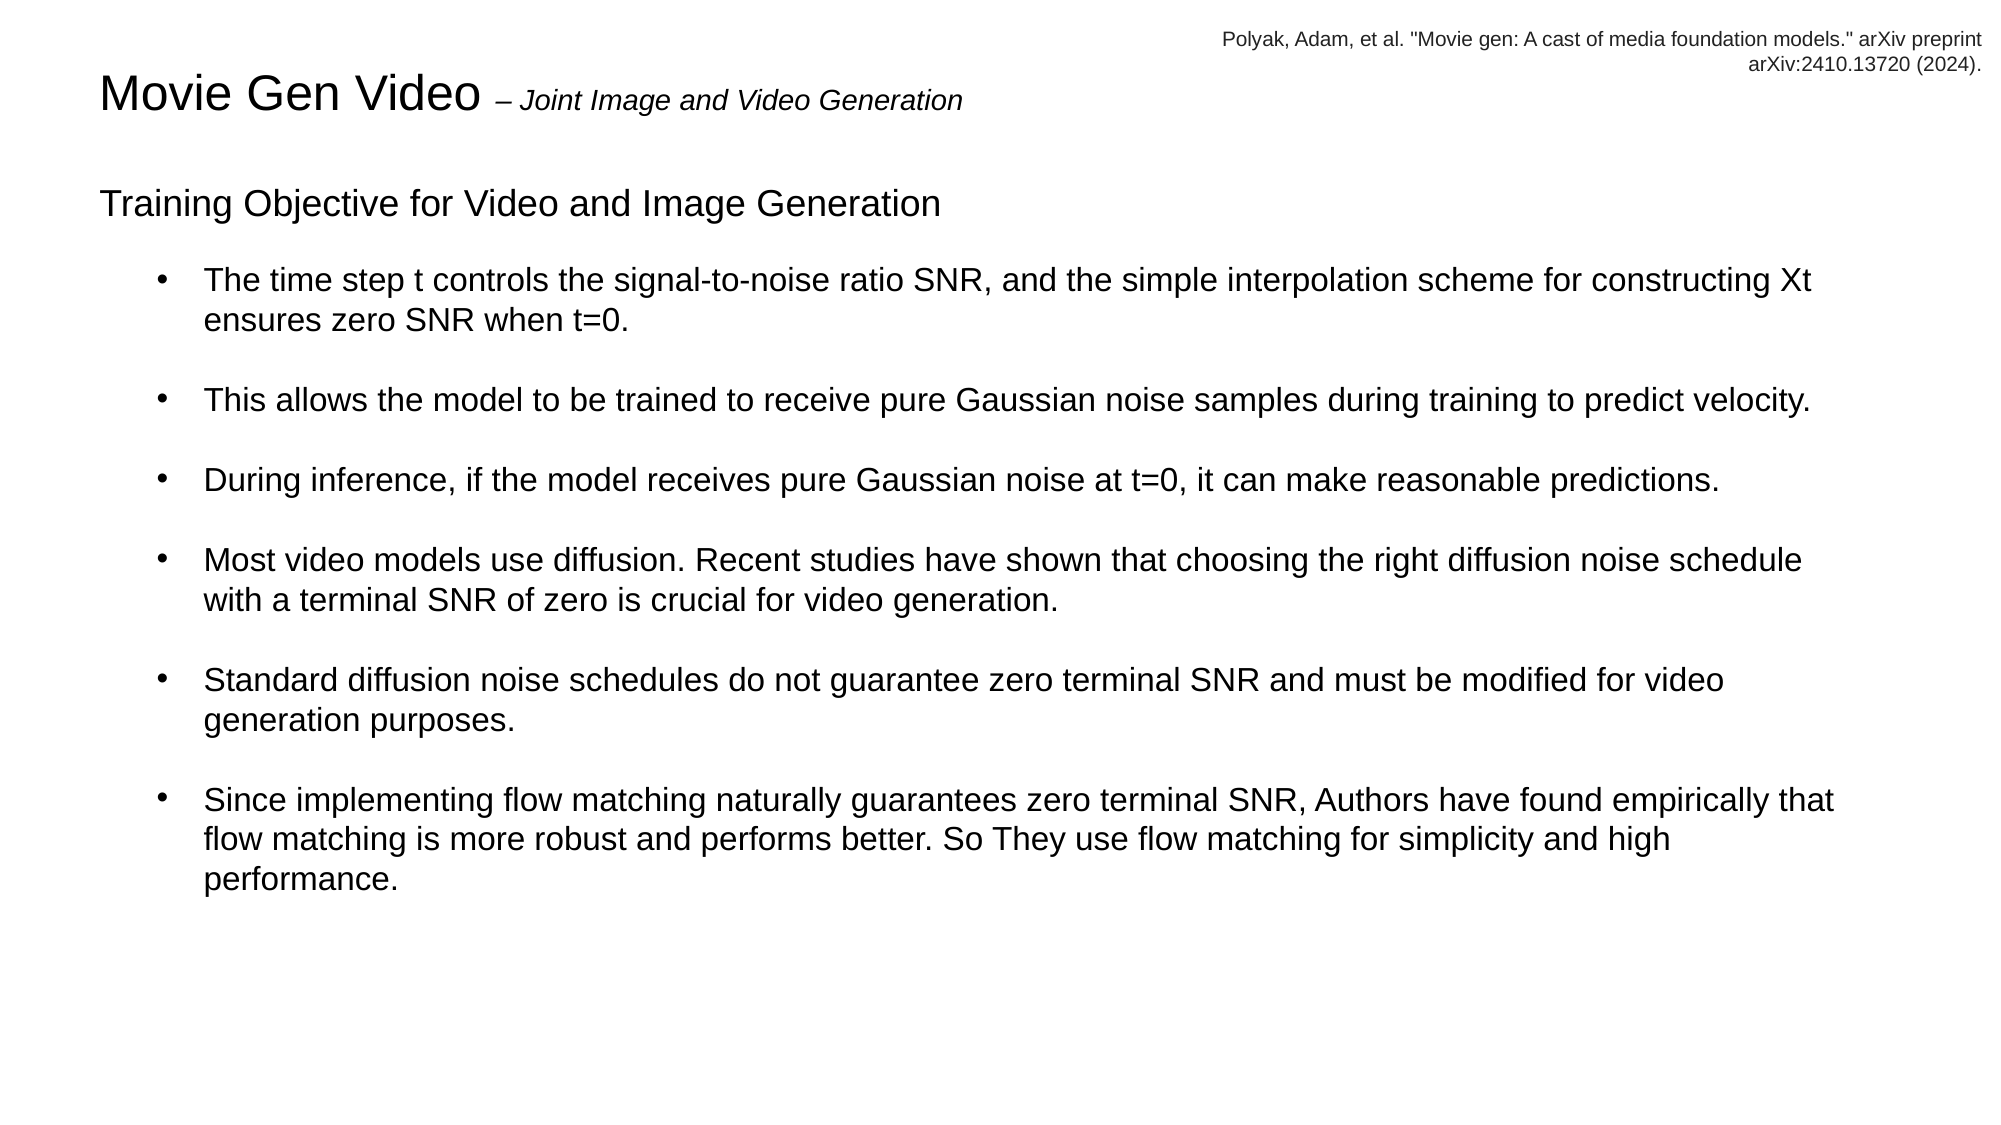

Polyak, Adam, et al. "Movie gen: A cast of media foundation models." arXiv preprint arXiv:2410.13720 (2024).
Movie Gen Video – Joint Image and Video Generation
Training Objective for Video and Image Generation
The time step t controls the signal-to-noise ratio SNR, and the simple interpolation scheme for constructing Xt ensures zero SNR when t=0.

This allows the model to be trained to receive pure Gaussian noise samples during training to predict velocity.

During inference, if the model receives pure Gaussian noise at t=0, it can make reasonable predictions.

Most video models use diffusion. Recent studies have shown that choosing the right diffusion noise schedule with a terminal SNR of zero is crucial for video generation.

Standard diffusion noise schedules do not guarantee zero terminal SNR and must be modified for video generation purposes.

Since implementing flow matching naturally guarantees zero terminal SNR, Authors have found empirically that flow matching is more robust and performs better. So They use flow matching for simplicity and high performance.